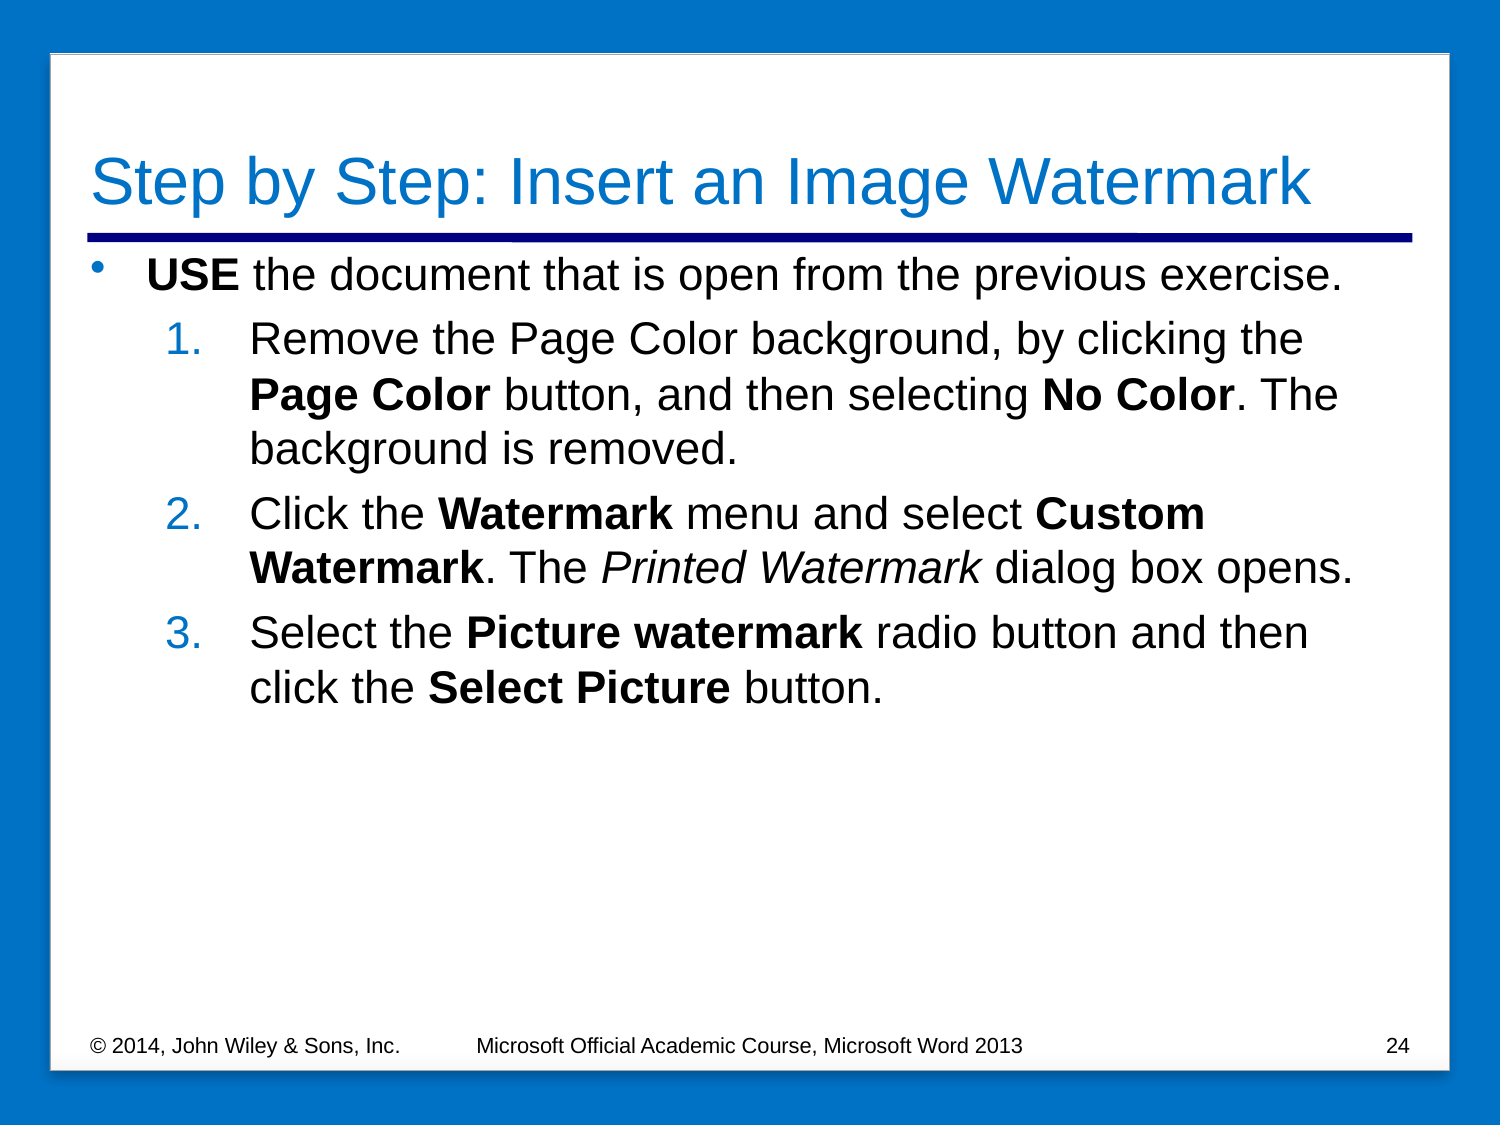

# Step by Step: Insert an Image Watermark
USE the document that is open from the previous exercise.
Remove the Page Color background, by clicking the Page Color button, and then selecting No Color. The background is removed.
Click the Watermark menu and select Custom Watermark. The Printed Watermark dialog box opens.
Select the Picture watermark radio button and then click the Select Picture button.
© 2014, John Wiley & Sons, Inc.
Microsoft Official Academic Course, Microsoft Word 2013
24